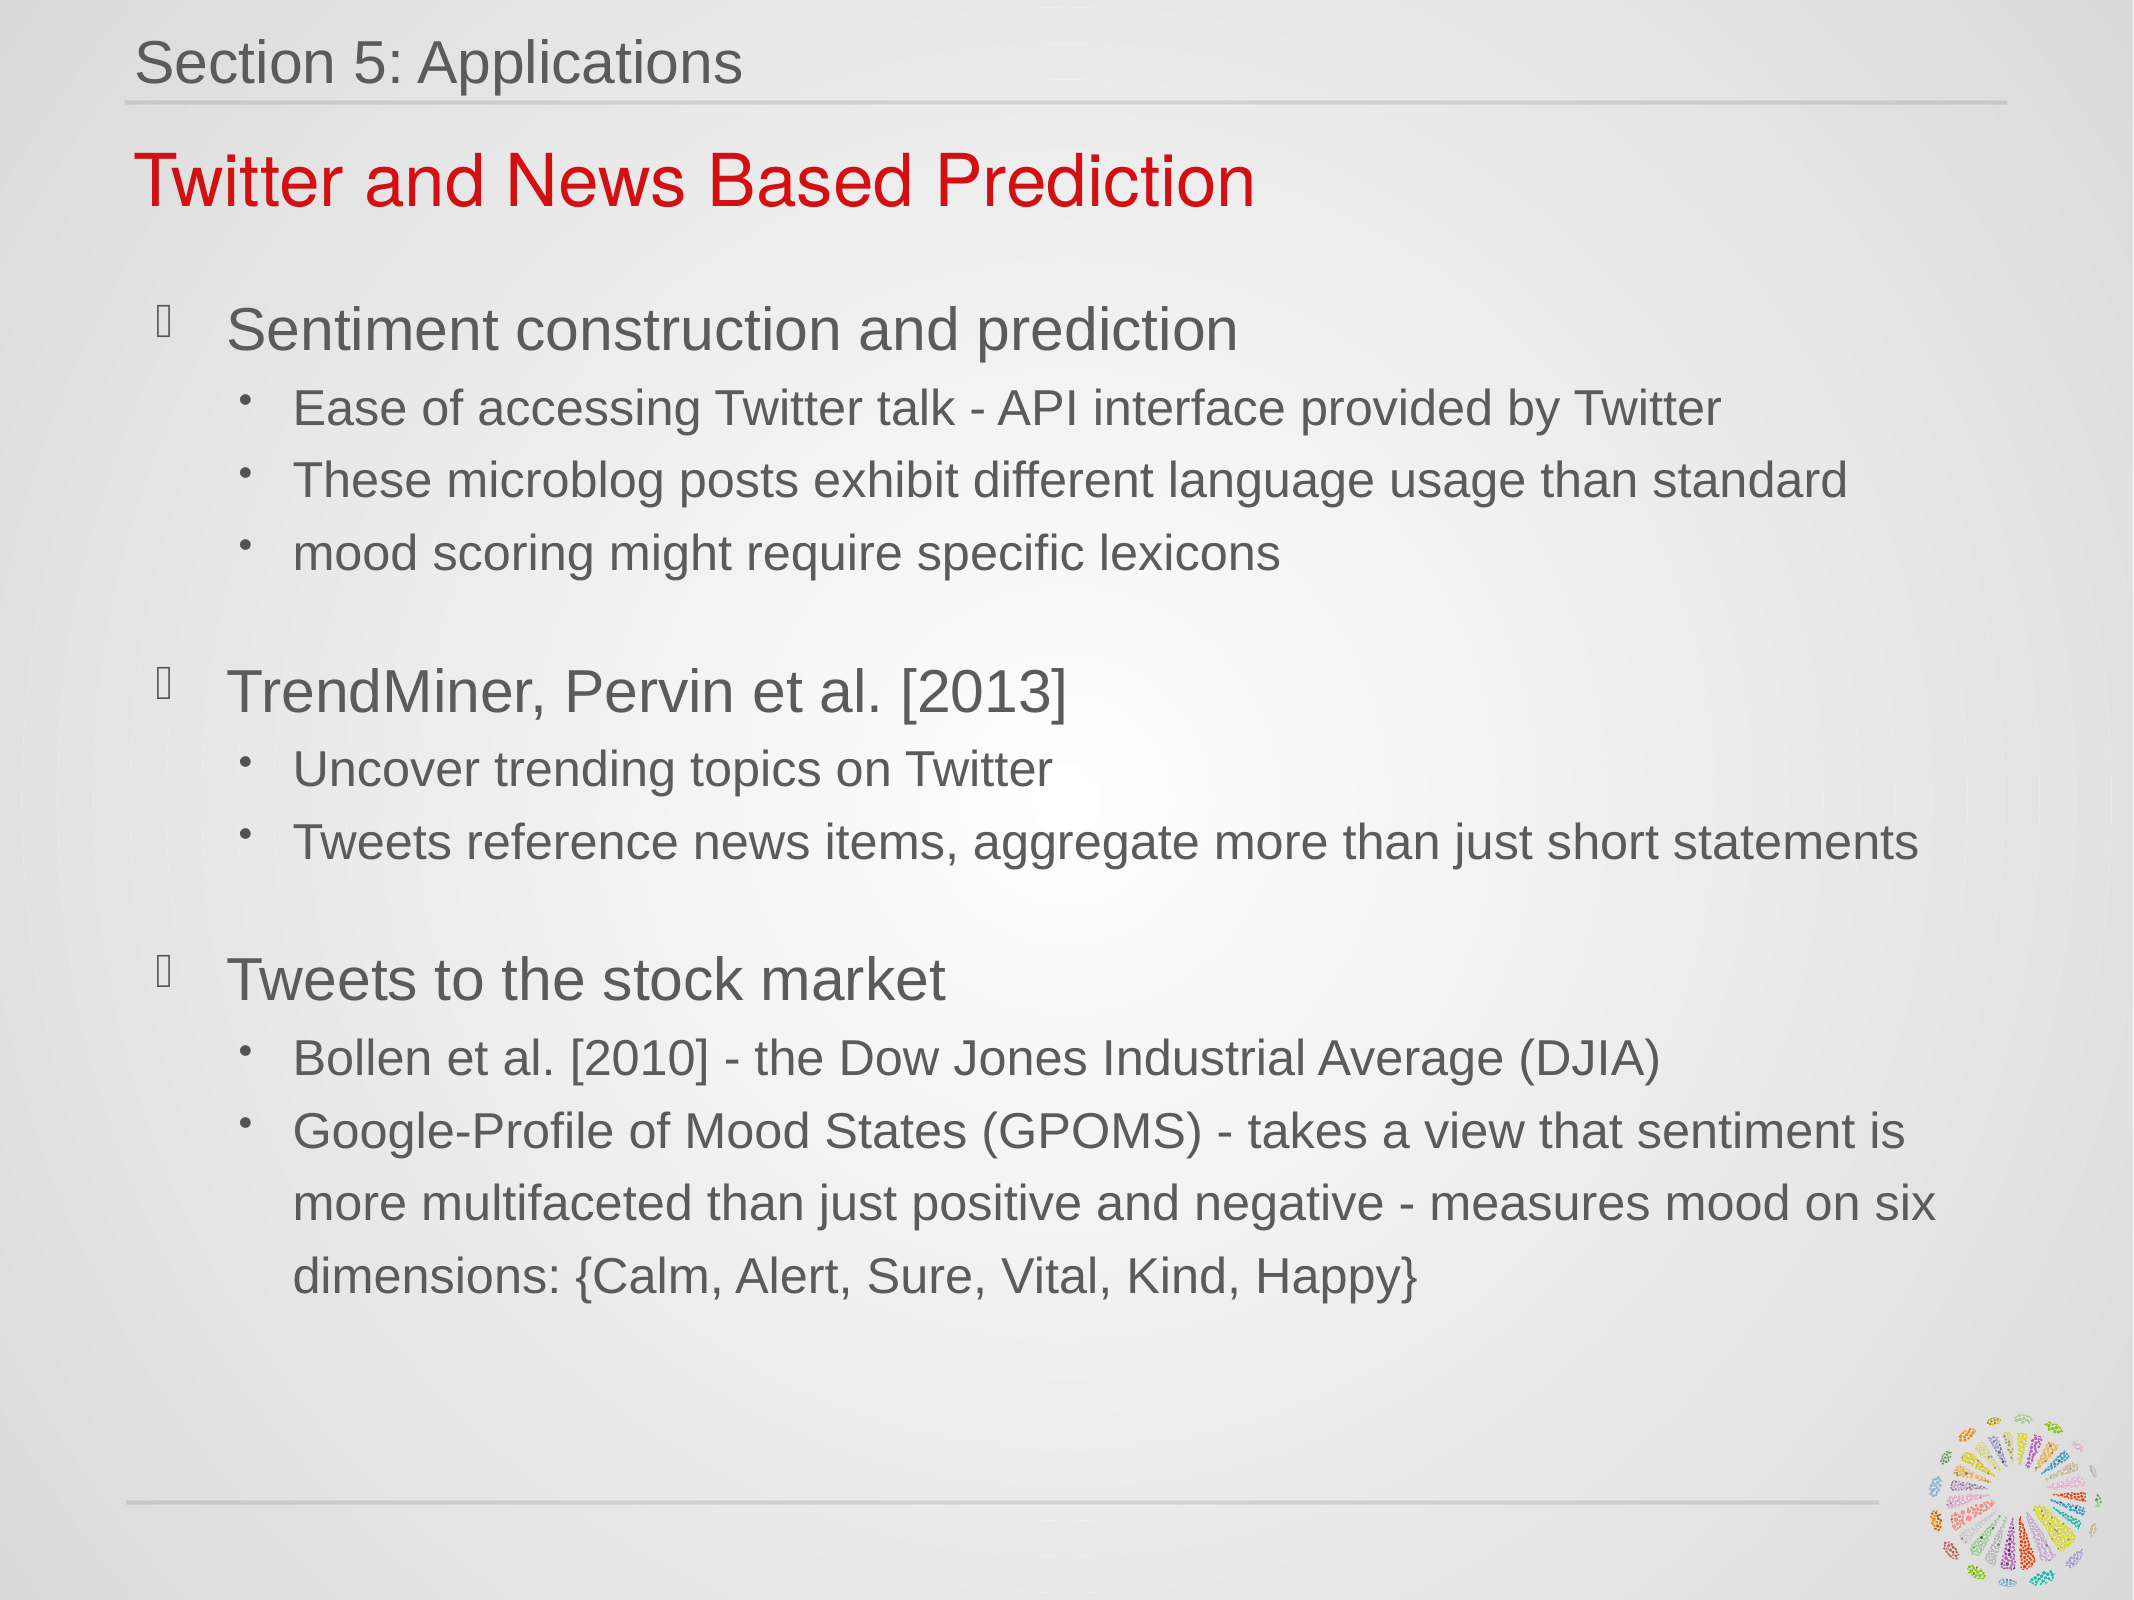

Section 5: Applications
Twitter and News Based Prediction
Sentiment construction and prediction
Ease of accessing Twitter talk - API interface provided by Twitter
These microblog posts exhibit different language usage than standard
mood scoring might require specific lexicons

TrendMiner, Pervin et al. [2013]
Uncover trending topics on Twitter
Tweets reference news items, aggregate more than just short statements

Tweets to the stock market
Bollen et al. [2010] - the Dow Jones Industrial Average (DJIA)
Google-Profile of Mood States (GPOMS) - takes a view that sentiment is more multifaceted than just positive and negative - measures mood on six dimensions: {Calm, Alert, Sure, Vital, Kind, Happy}